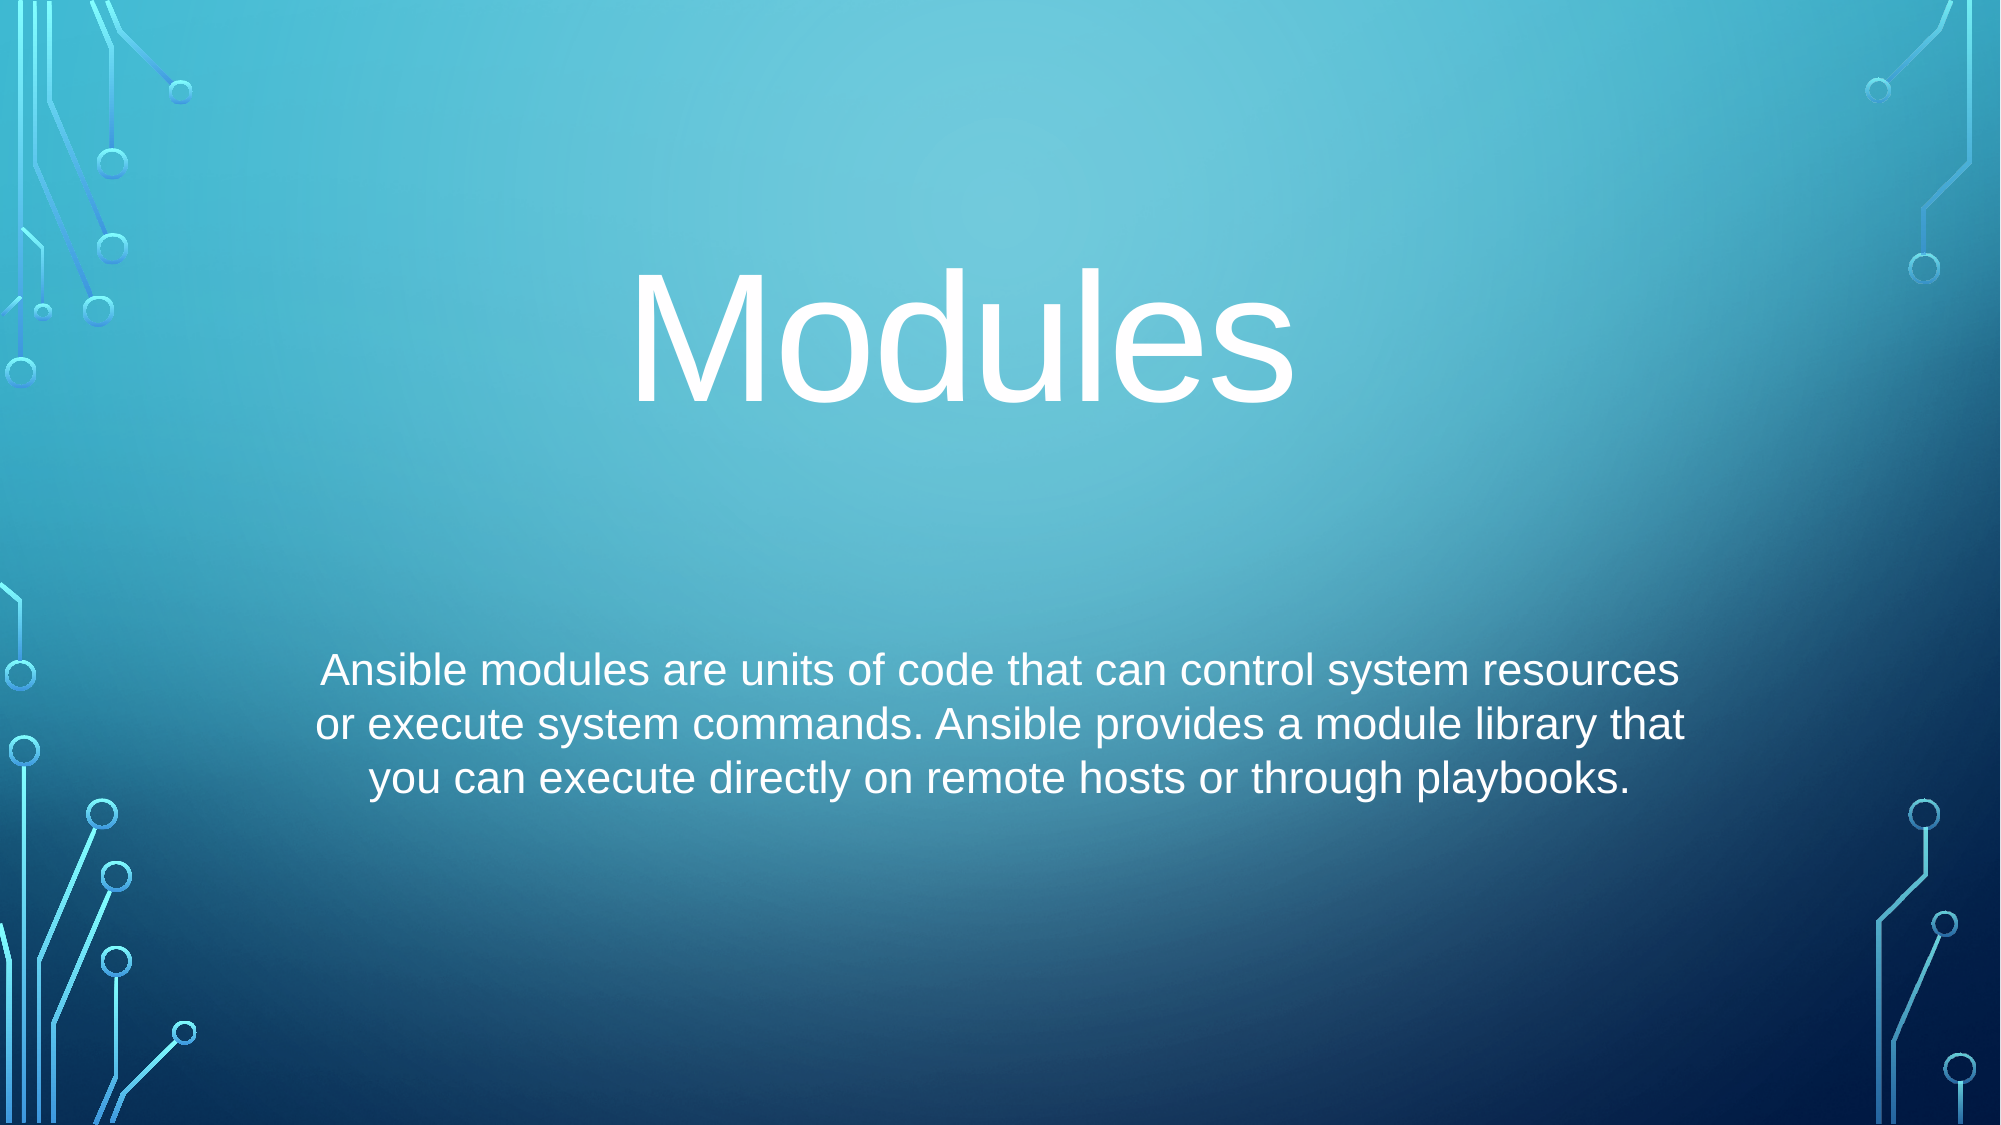

Modules
Ansible modules are units of code that can control system resources or execute system commands. Ansible provides a module library that you can execute directly on remote hosts or through playbooks.